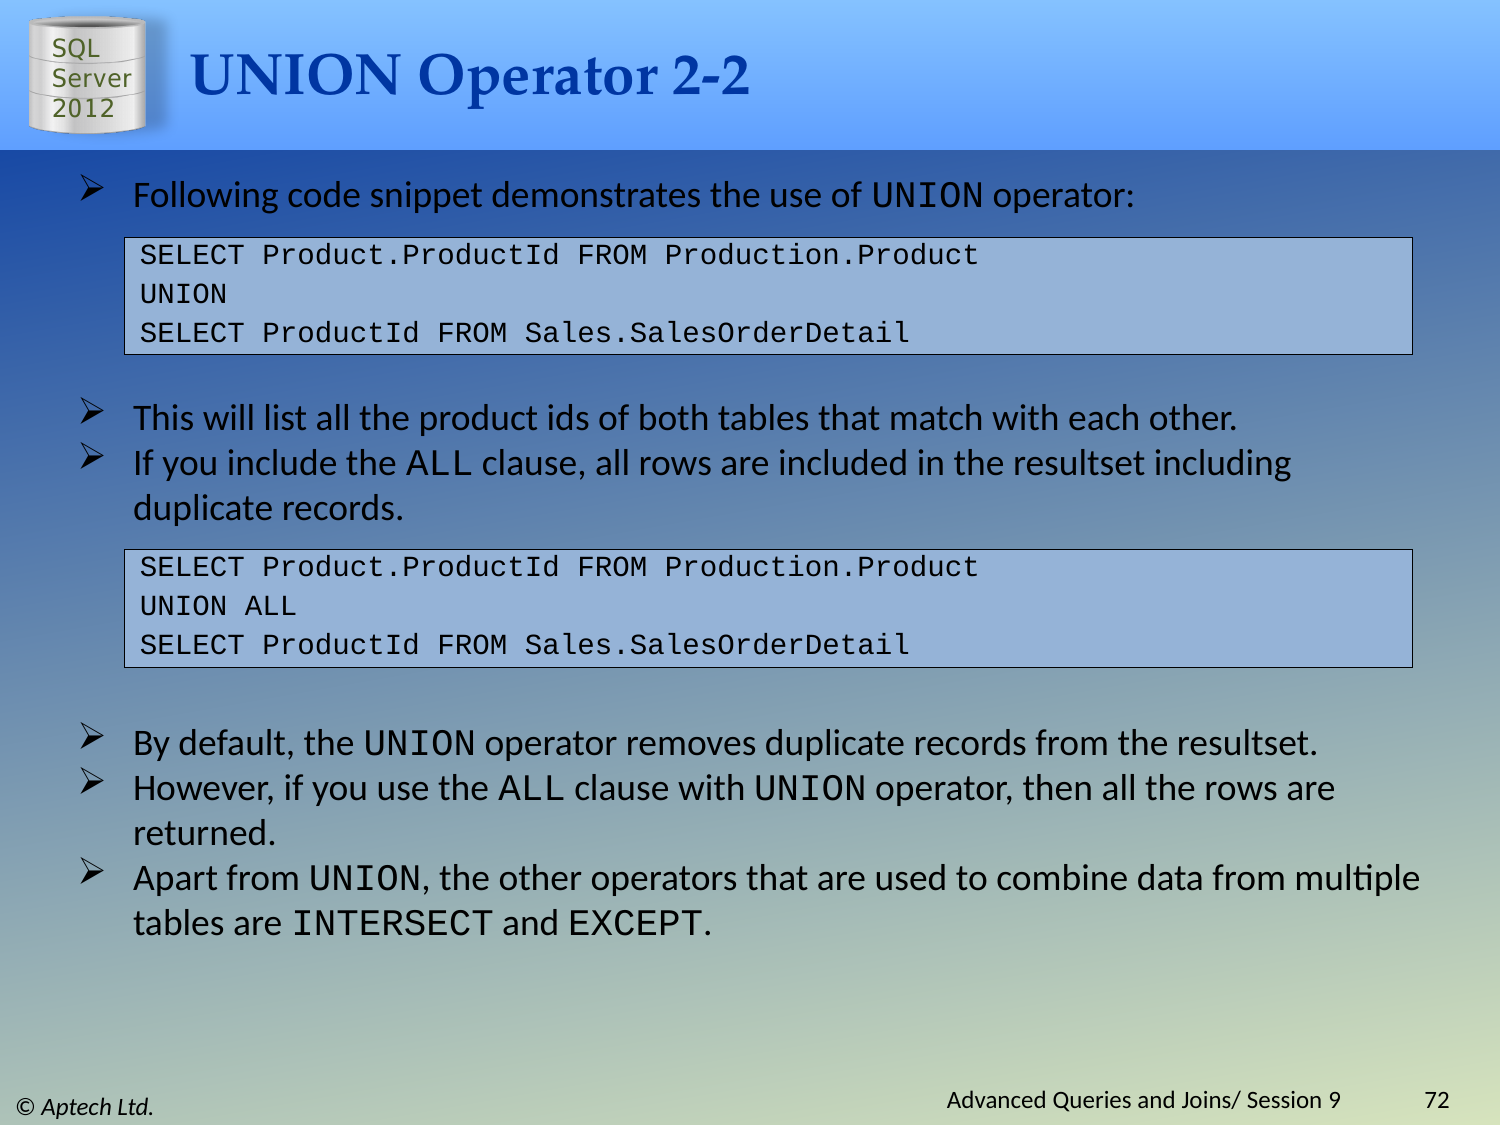

# UNION Operator 2-2
Following code snippet demonstrates the use of UNION operator:
SELECT Product.ProductId FROM Production.Product
UNION
SELECT ProductId FROM Sales.SalesOrderDetail
This will list all the product ids of both tables that match with each other.
If you include the ALL clause, all rows are included in the resultset including duplicate records.
SELECT Product.ProductId FROM Production.Product
UNION ALL
SELECT ProductId FROM Sales.SalesOrderDetail
By default, the UNION operator removes duplicate records from the resultset.
However, if you use the ALL clause with UNION operator, then all the rows are returned.
Apart from UNION, the other operators that are used to combine data from multiple tables are INTERSECT and EXCEPT.
Advanced Queries and Joins/ Session 9
72